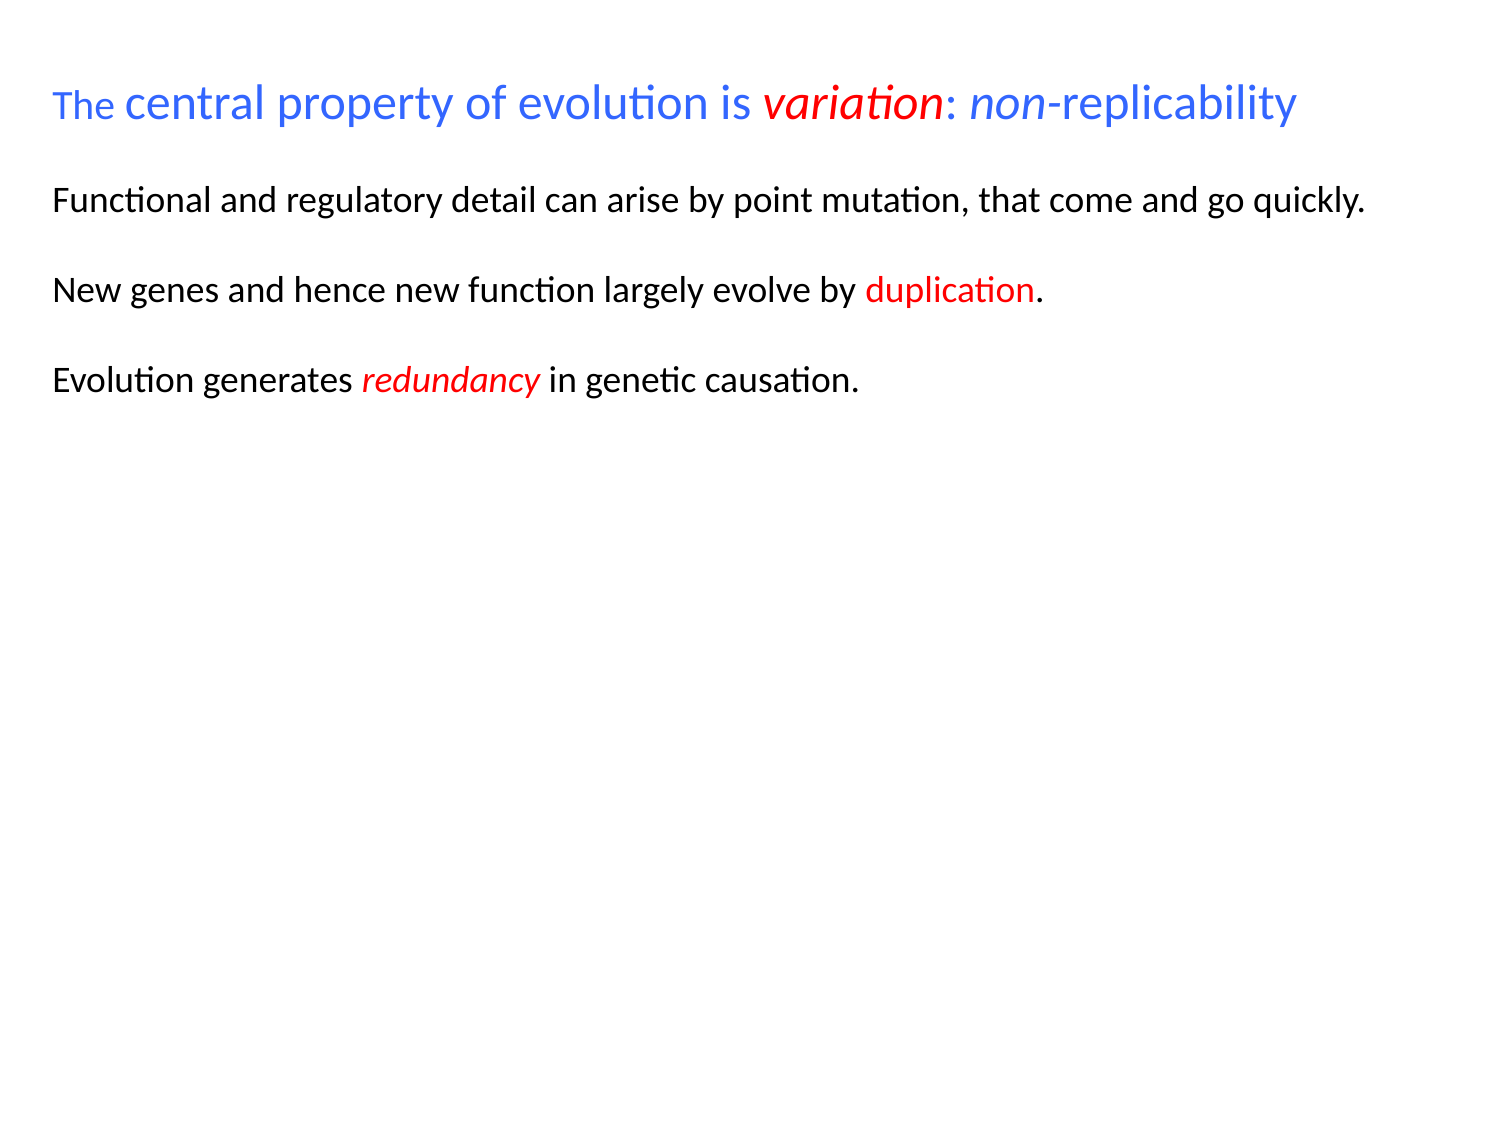

The central property of evolution is variation: non-replicability

Functional and regulatory detail can arise by point mutation, that come and go quickly.

New genes and hence new function largely evolve by duplication.

Evolution generates redundancy in genetic causation.